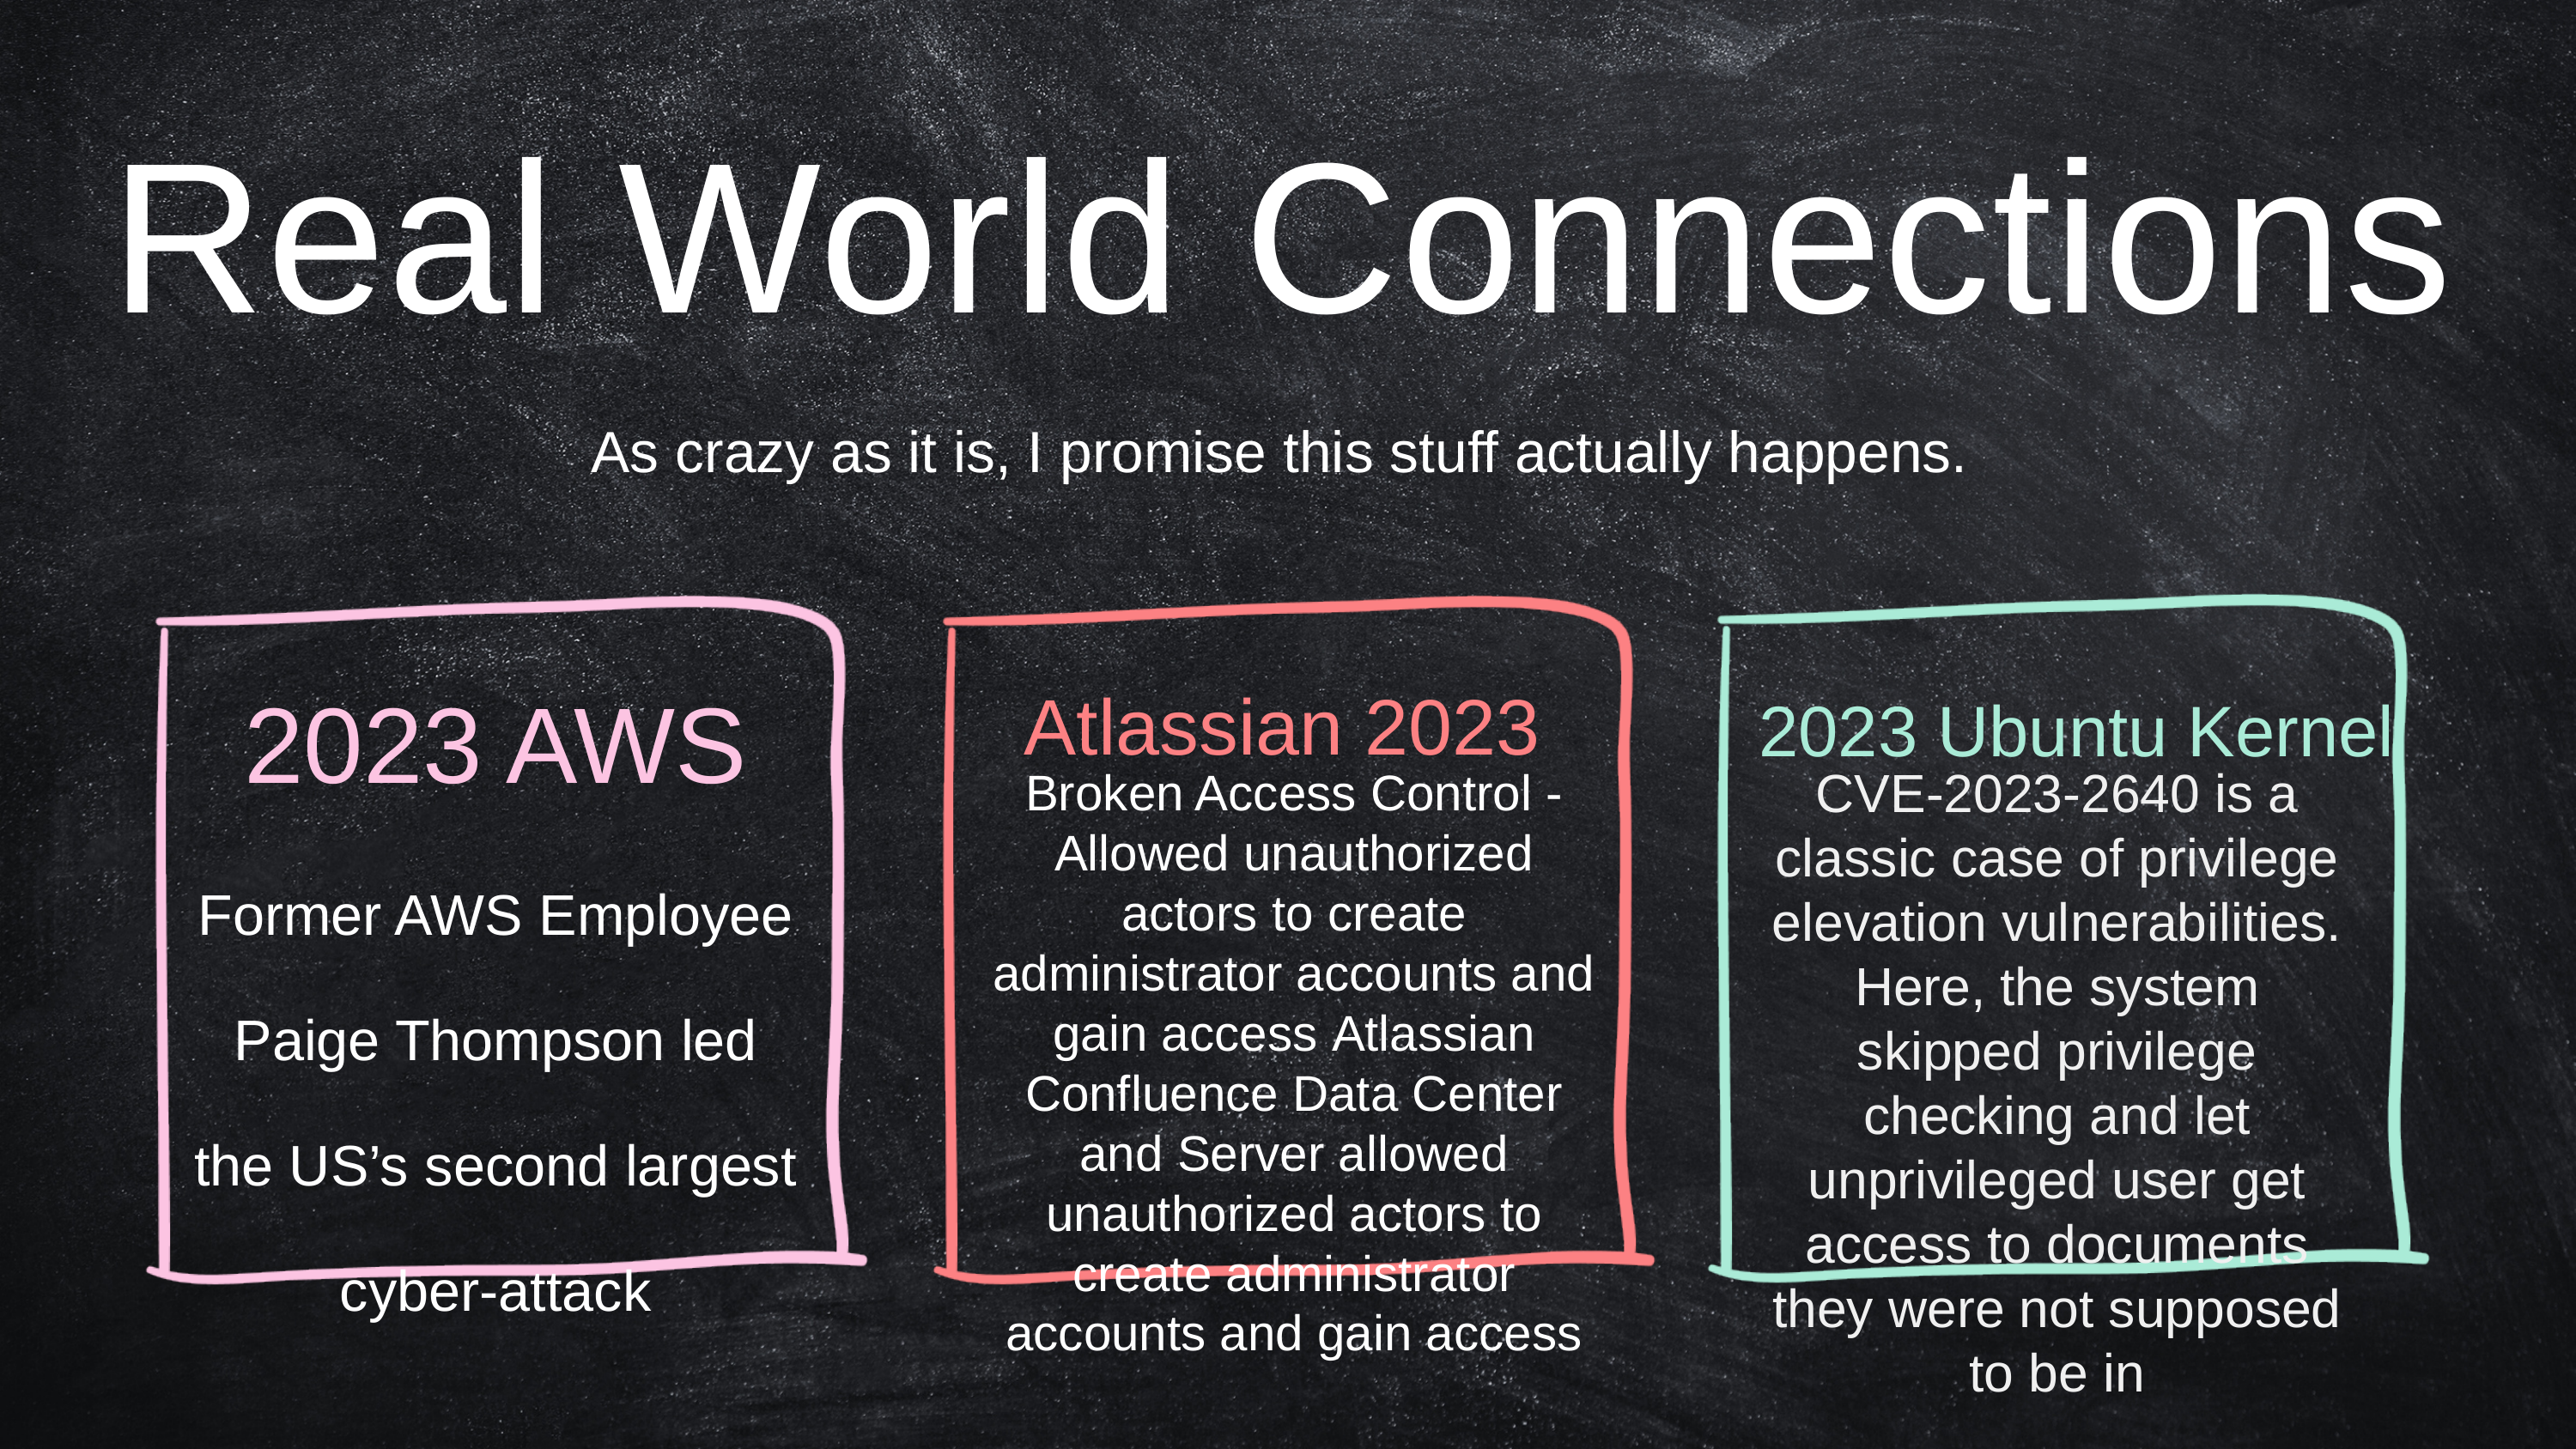

Real World Connections
As crazy as it is, I promise this stuff actually happens.

Atlassian 2023
2023 Ubuntu Kernel
2023 AWS
CVE-2023-2640 is a classic case of privilege elevation vulnerabilities. Here, the system skipped privilege checking and let unprivileged user get access to documents they were not supposed to be in
Broken Access Control - Allowed unauthorized actors to create administrator accounts and gain access Atlassian Confluence Data Center and Server allowed unauthorized actors to create administrator accounts and gain access
Former AWS Employee Paige Thompson led the US’s second largest cyber-attack